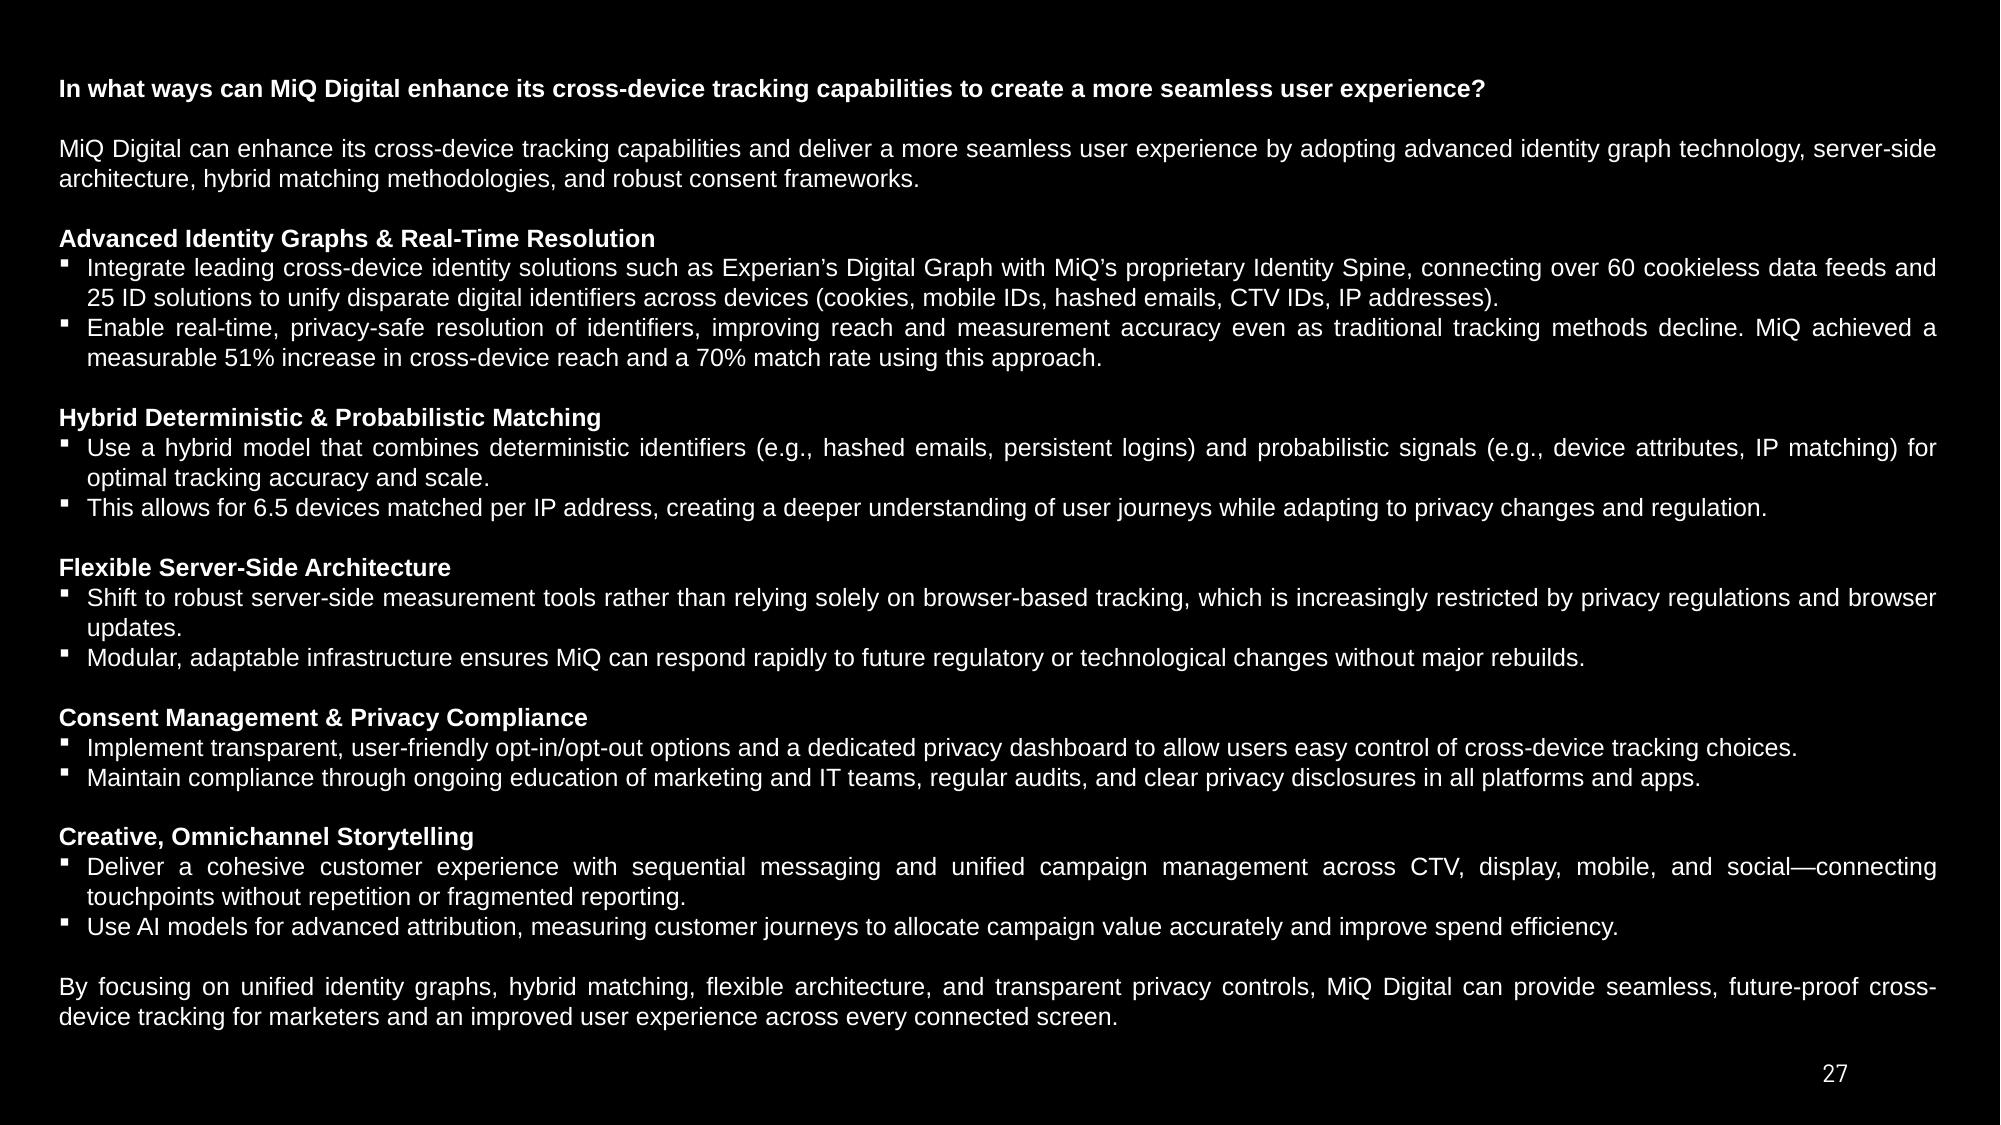

In what ways can MiQ Digital enhance its cross-device tracking capabilities to create a more seamless user experience?

MiQ Digital can enhance its cross-device tracking capabilities and deliver a more seamless user experience by adopting advanced identity graph technology, server-side architecture, hybrid matching methodologies, and robust consent frameworks.

Advanced Identity Graphs & Real-Time Resolution
Integrate leading cross-device identity solutions such as Experian’s Digital Graph with MiQ’s proprietary Identity Spine, connecting over 60 cookieless data feeds and 25 ID solutions to unify disparate digital identifiers across devices (cookies, mobile IDs, hashed emails, CTV IDs, IP addresses).
Enable real-time, privacy-safe resolution of identifiers, improving reach and measurement accuracy even as traditional tracking methods decline. MiQ achieved a measurable 51% increase in cross-device reach and a 70% match rate using this approach.

Hybrid Deterministic & Probabilistic Matching
Use a hybrid model that combines deterministic identifiers (e.g., hashed emails, persistent logins) and probabilistic signals (e.g., device attributes, IP matching) for optimal tracking accuracy and scale.
This allows for 6.5 devices matched per IP address, creating a deeper understanding of user journeys while adapting to privacy changes and regulation.

Flexible Server-Side Architecture
Shift to robust server-side measurement tools rather than relying solely on browser-based tracking, which is increasingly restricted by privacy regulations and browser updates.
Modular, adaptable infrastructure ensures MiQ can respond rapidly to future regulatory or technological changes without major rebuilds.

Consent Management & Privacy Compliance
Implement transparent, user-friendly opt-in/opt-out options and a dedicated privacy dashboard to allow users easy control of cross-device tracking choices.
Maintain compliance through ongoing education of marketing and IT teams, regular audits, and clear privacy disclosures in all platforms and apps.

Creative, Omnichannel Storytelling
Deliver a cohesive customer experience with sequential messaging and unified campaign management across CTV, display, mobile, and social—connecting touchpoints without repetition or fragmented reporting.
Use AI models for advanced attribution, measuring customer journeys to allocate campaign value accurately and improve spend efficiency.

By focusing on unified identity graphs, hybrid matching, flexible architecture, and transparent privacy controls, MiQ Digital can provide seamless, future-proof cross-device tracking for marketers and an improved user experience across every connected screen.
27